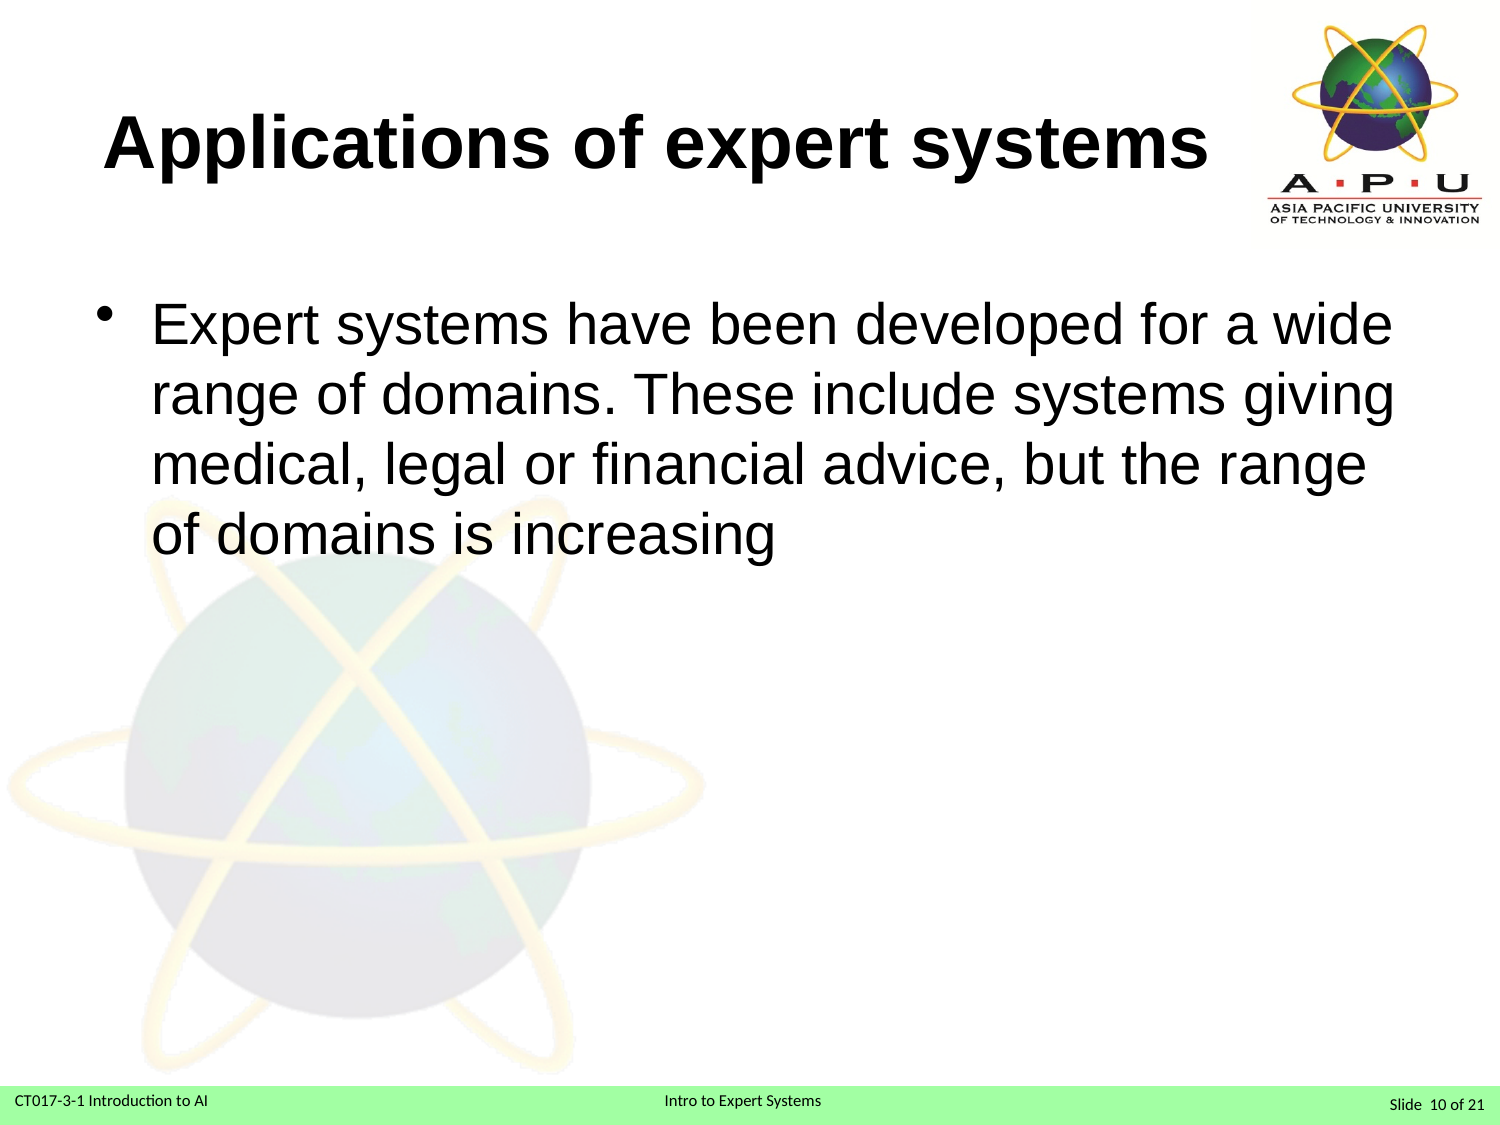

# Applications of expert systems
Expert systems have been developed for a wide range of domains. These include systems giving medical, legal or financial advice, but the range of domains is increasing

Slide  10 of 21